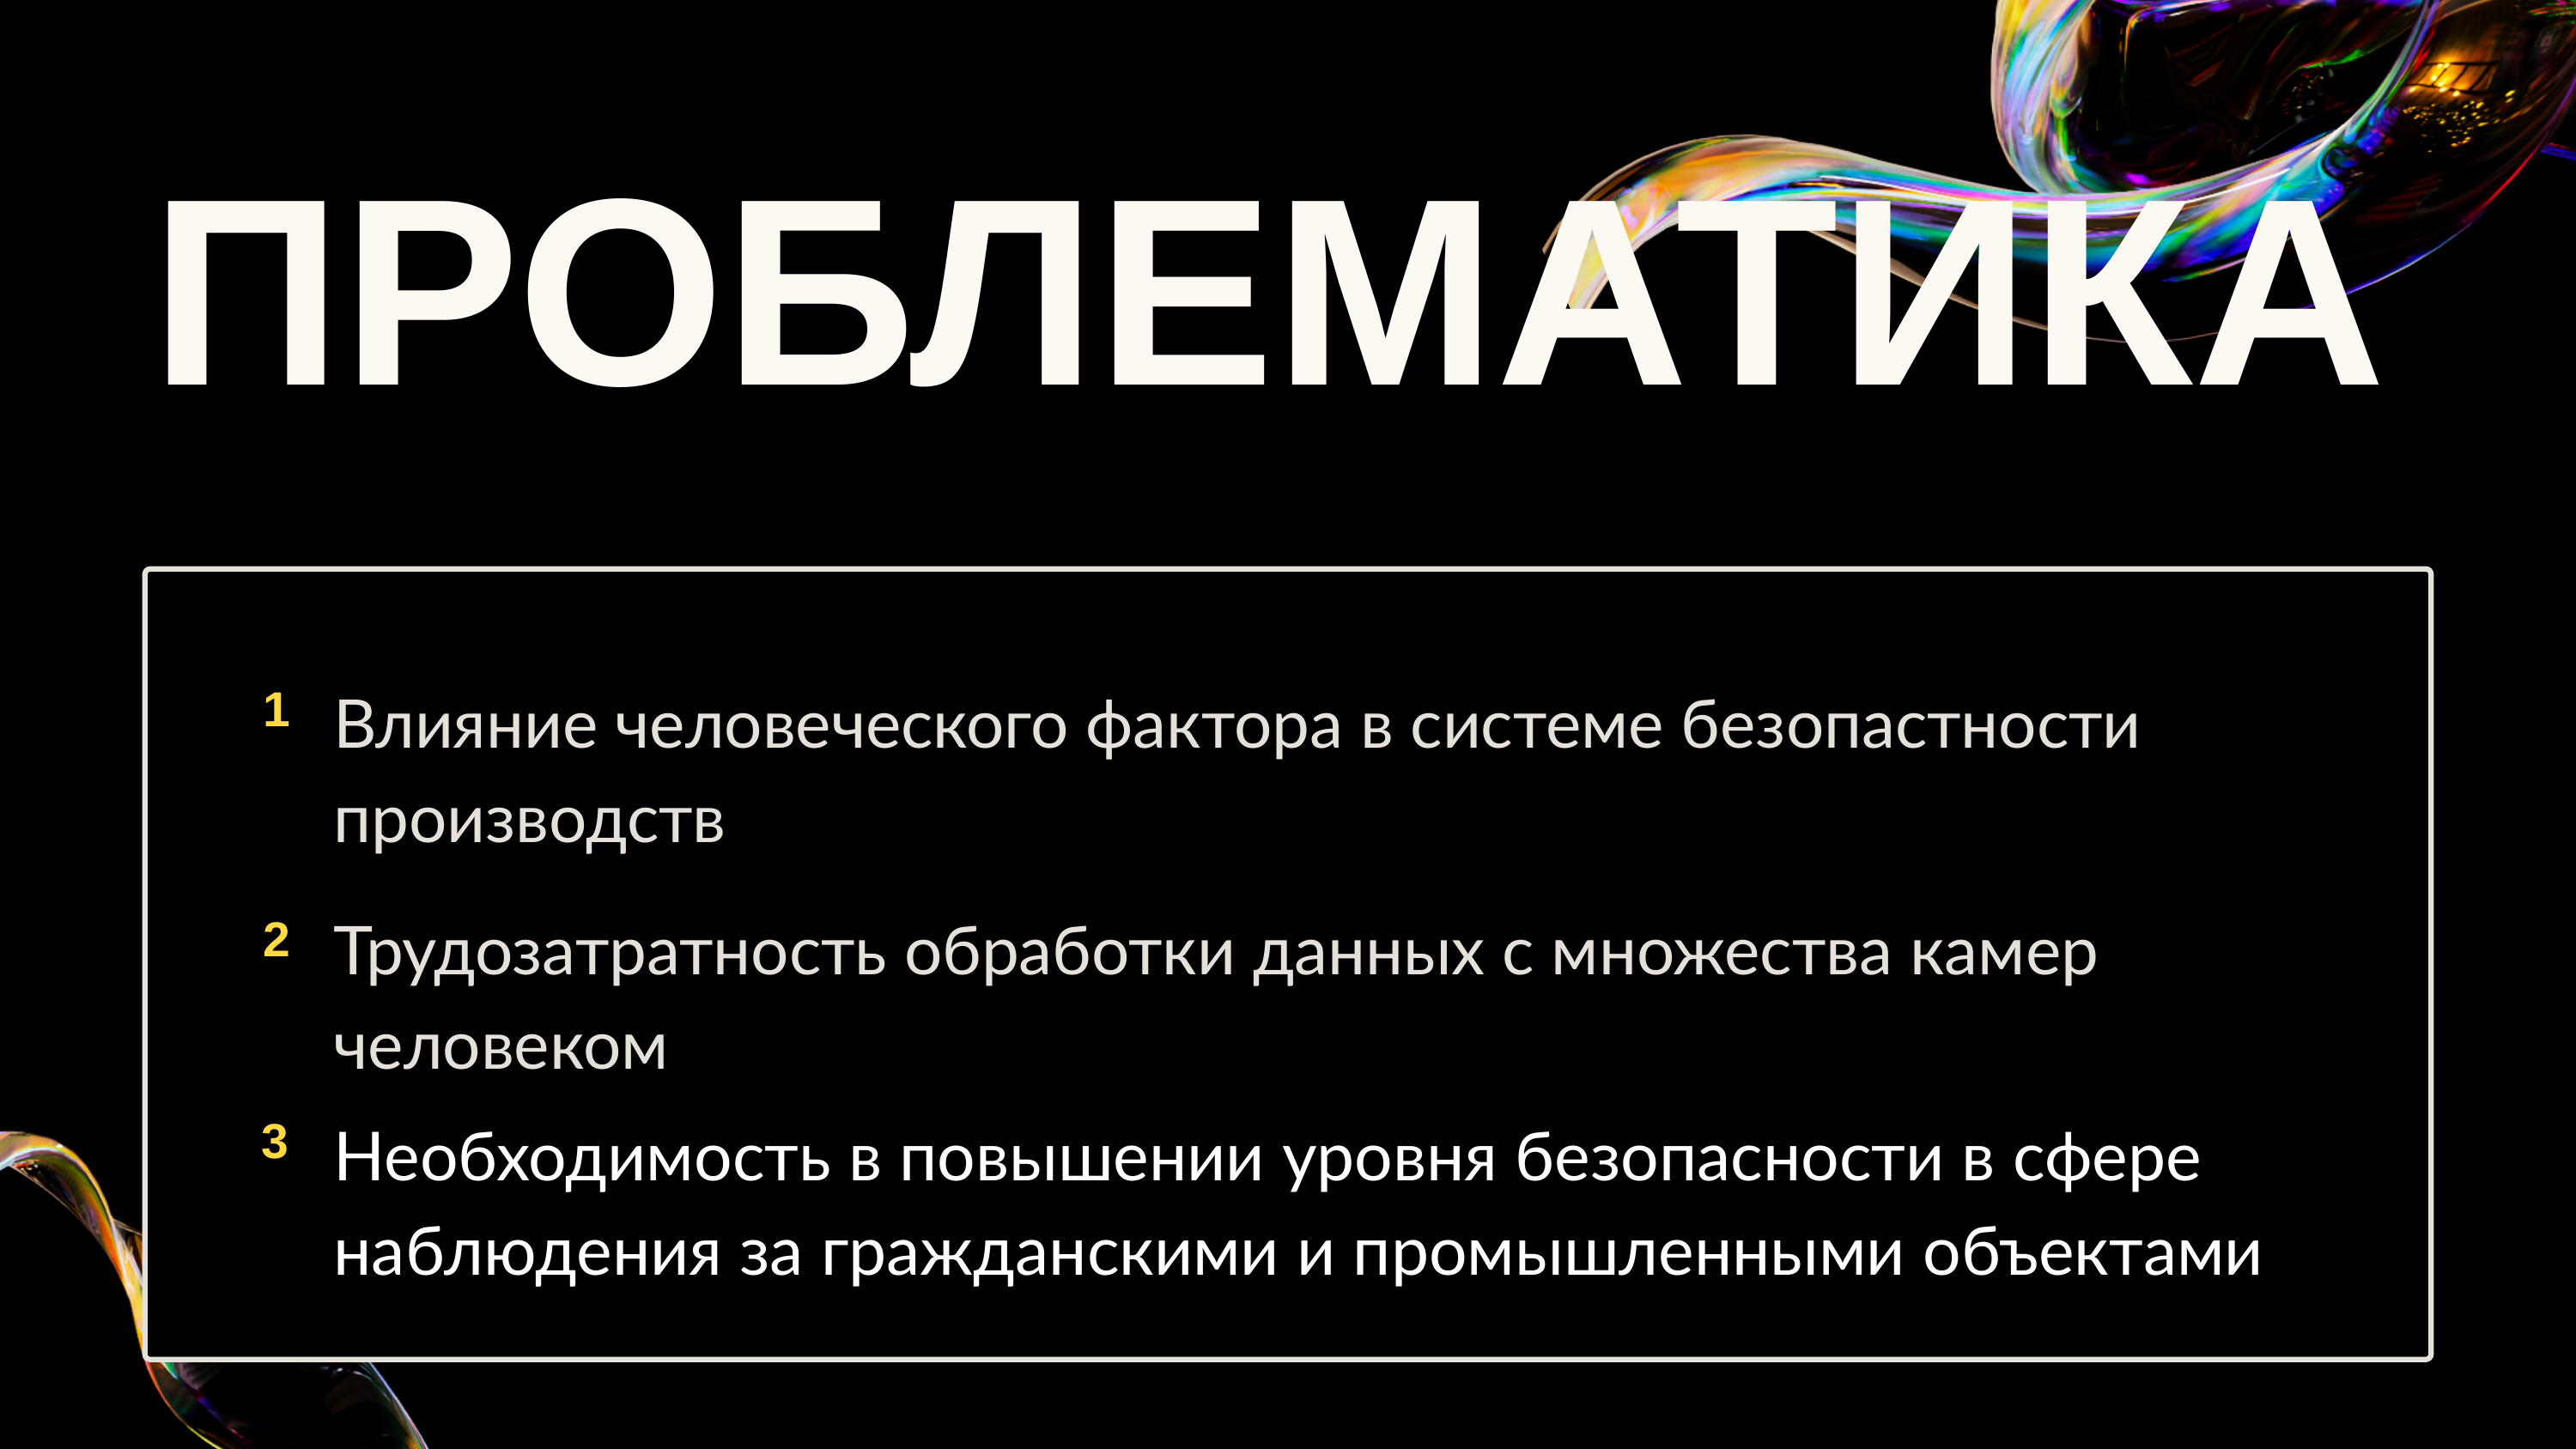

ПРОБЛЕМАТИКА

1
Влияние человеческого фактора в системе безопастности производств
Трудозатратность обработки данных с множества камер человеком
2
3
Необходимость в повышении уровня безопасности в сфере наблюдения за гражданскими и промышленными объектами